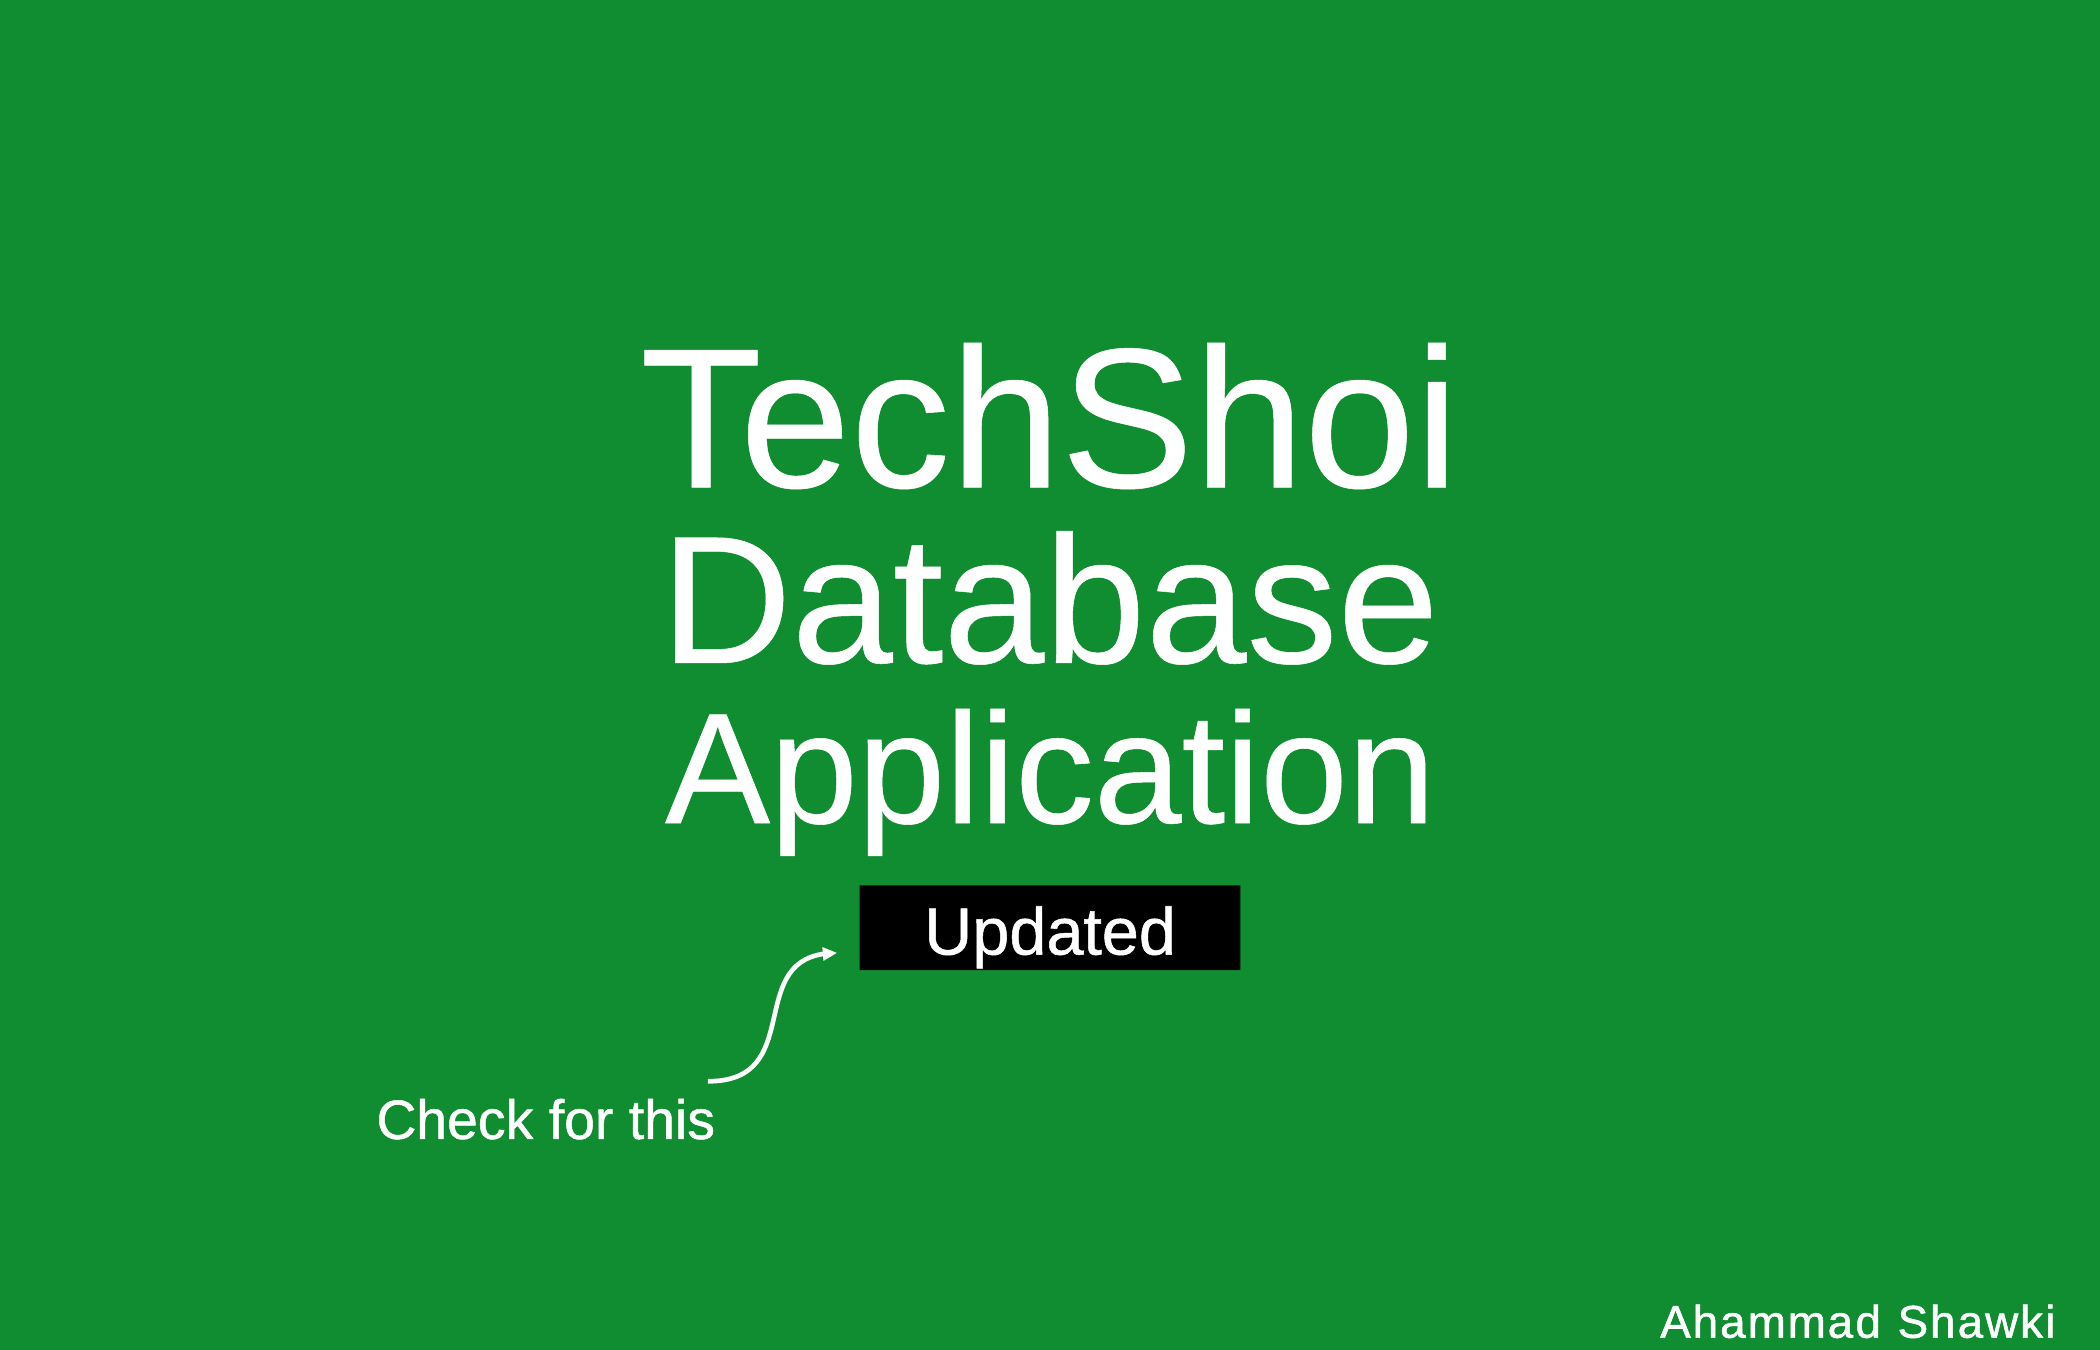

TechShoi
Database
Application
Updated
Check for this
Ahammad Shawki